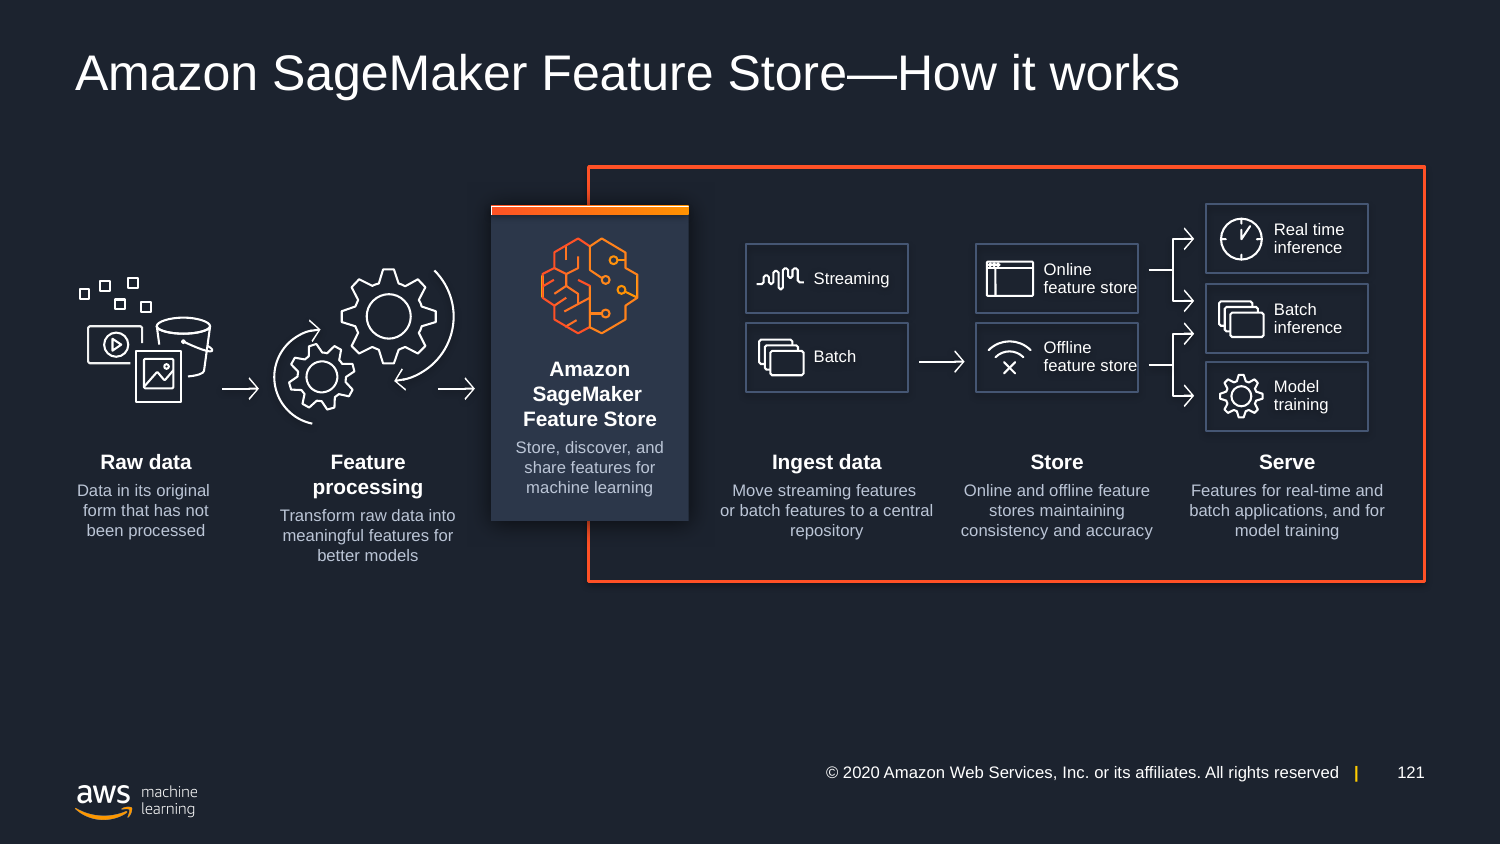

# Amazon SageMaker Feature Store—How it works

Real time inference

Streaming
Online feature store

Batch inference

Batch
Offline feature store

Amazon SageMaker
Feature Store
Store, discover, and share features for machine learning
Model training

Raw data
Data in its original
form that has not
been processed
Feature processing
Transform raw data into meaningful features for better models
Ingest data
Move streaming features
or batch features to a central repository
Store
Online and offline feature stores maintaining consistency and accuracy
Serve
Features for real-time and batch applications, and for model training